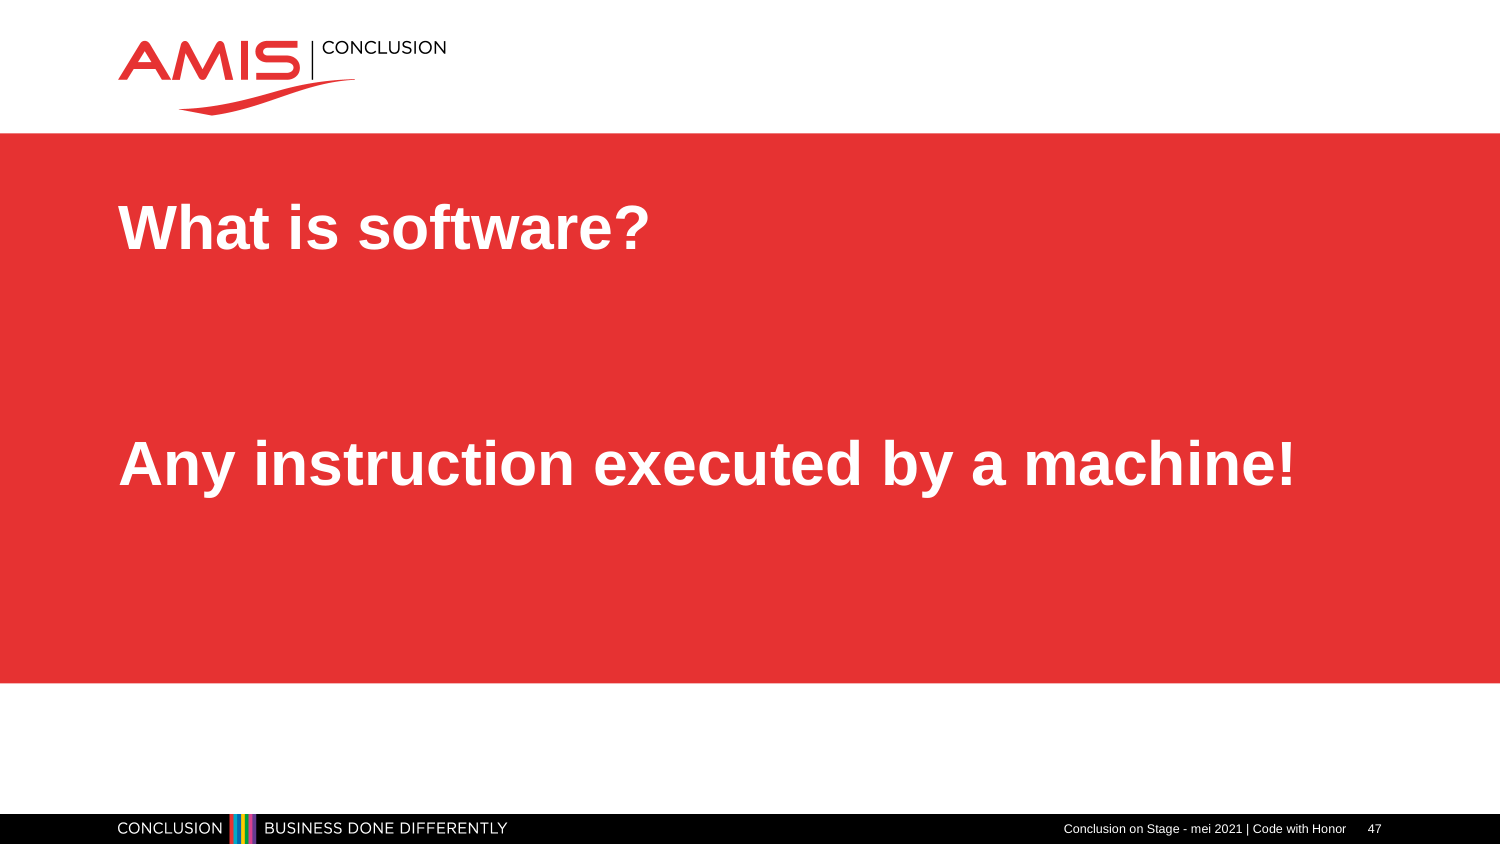

# What is software? Any instruction executed by a machine!
Conclusion on Stage - mei 2021 | Code with Honor
47